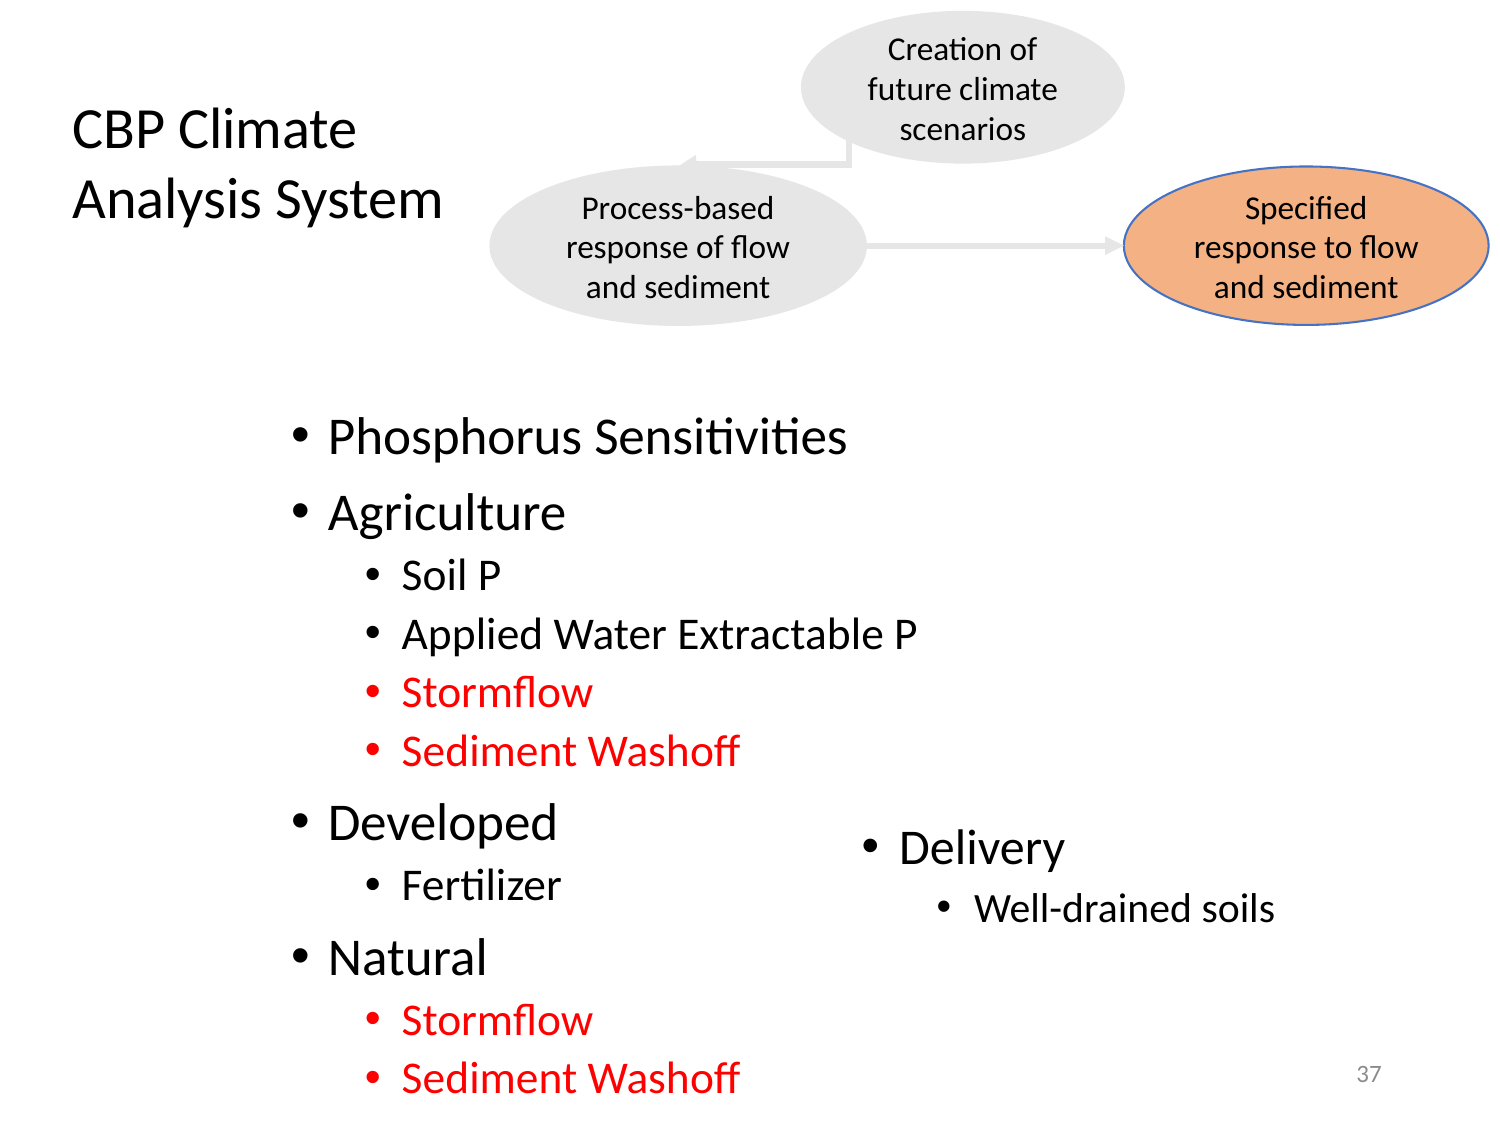

Creation of future climate scenarios
CBP Climate Analysis System
Process-based response of flow and sediment
Specified response to flow and sediment
Phosphorus Sensitivities
Agriculture
Soil P
Applied Water Extractable P
Stormflow
Sediment Washoff
Developed
Fertilizer
Natural
Stormflow
Sediment Washoff

Delivery
Well-drained soils

37